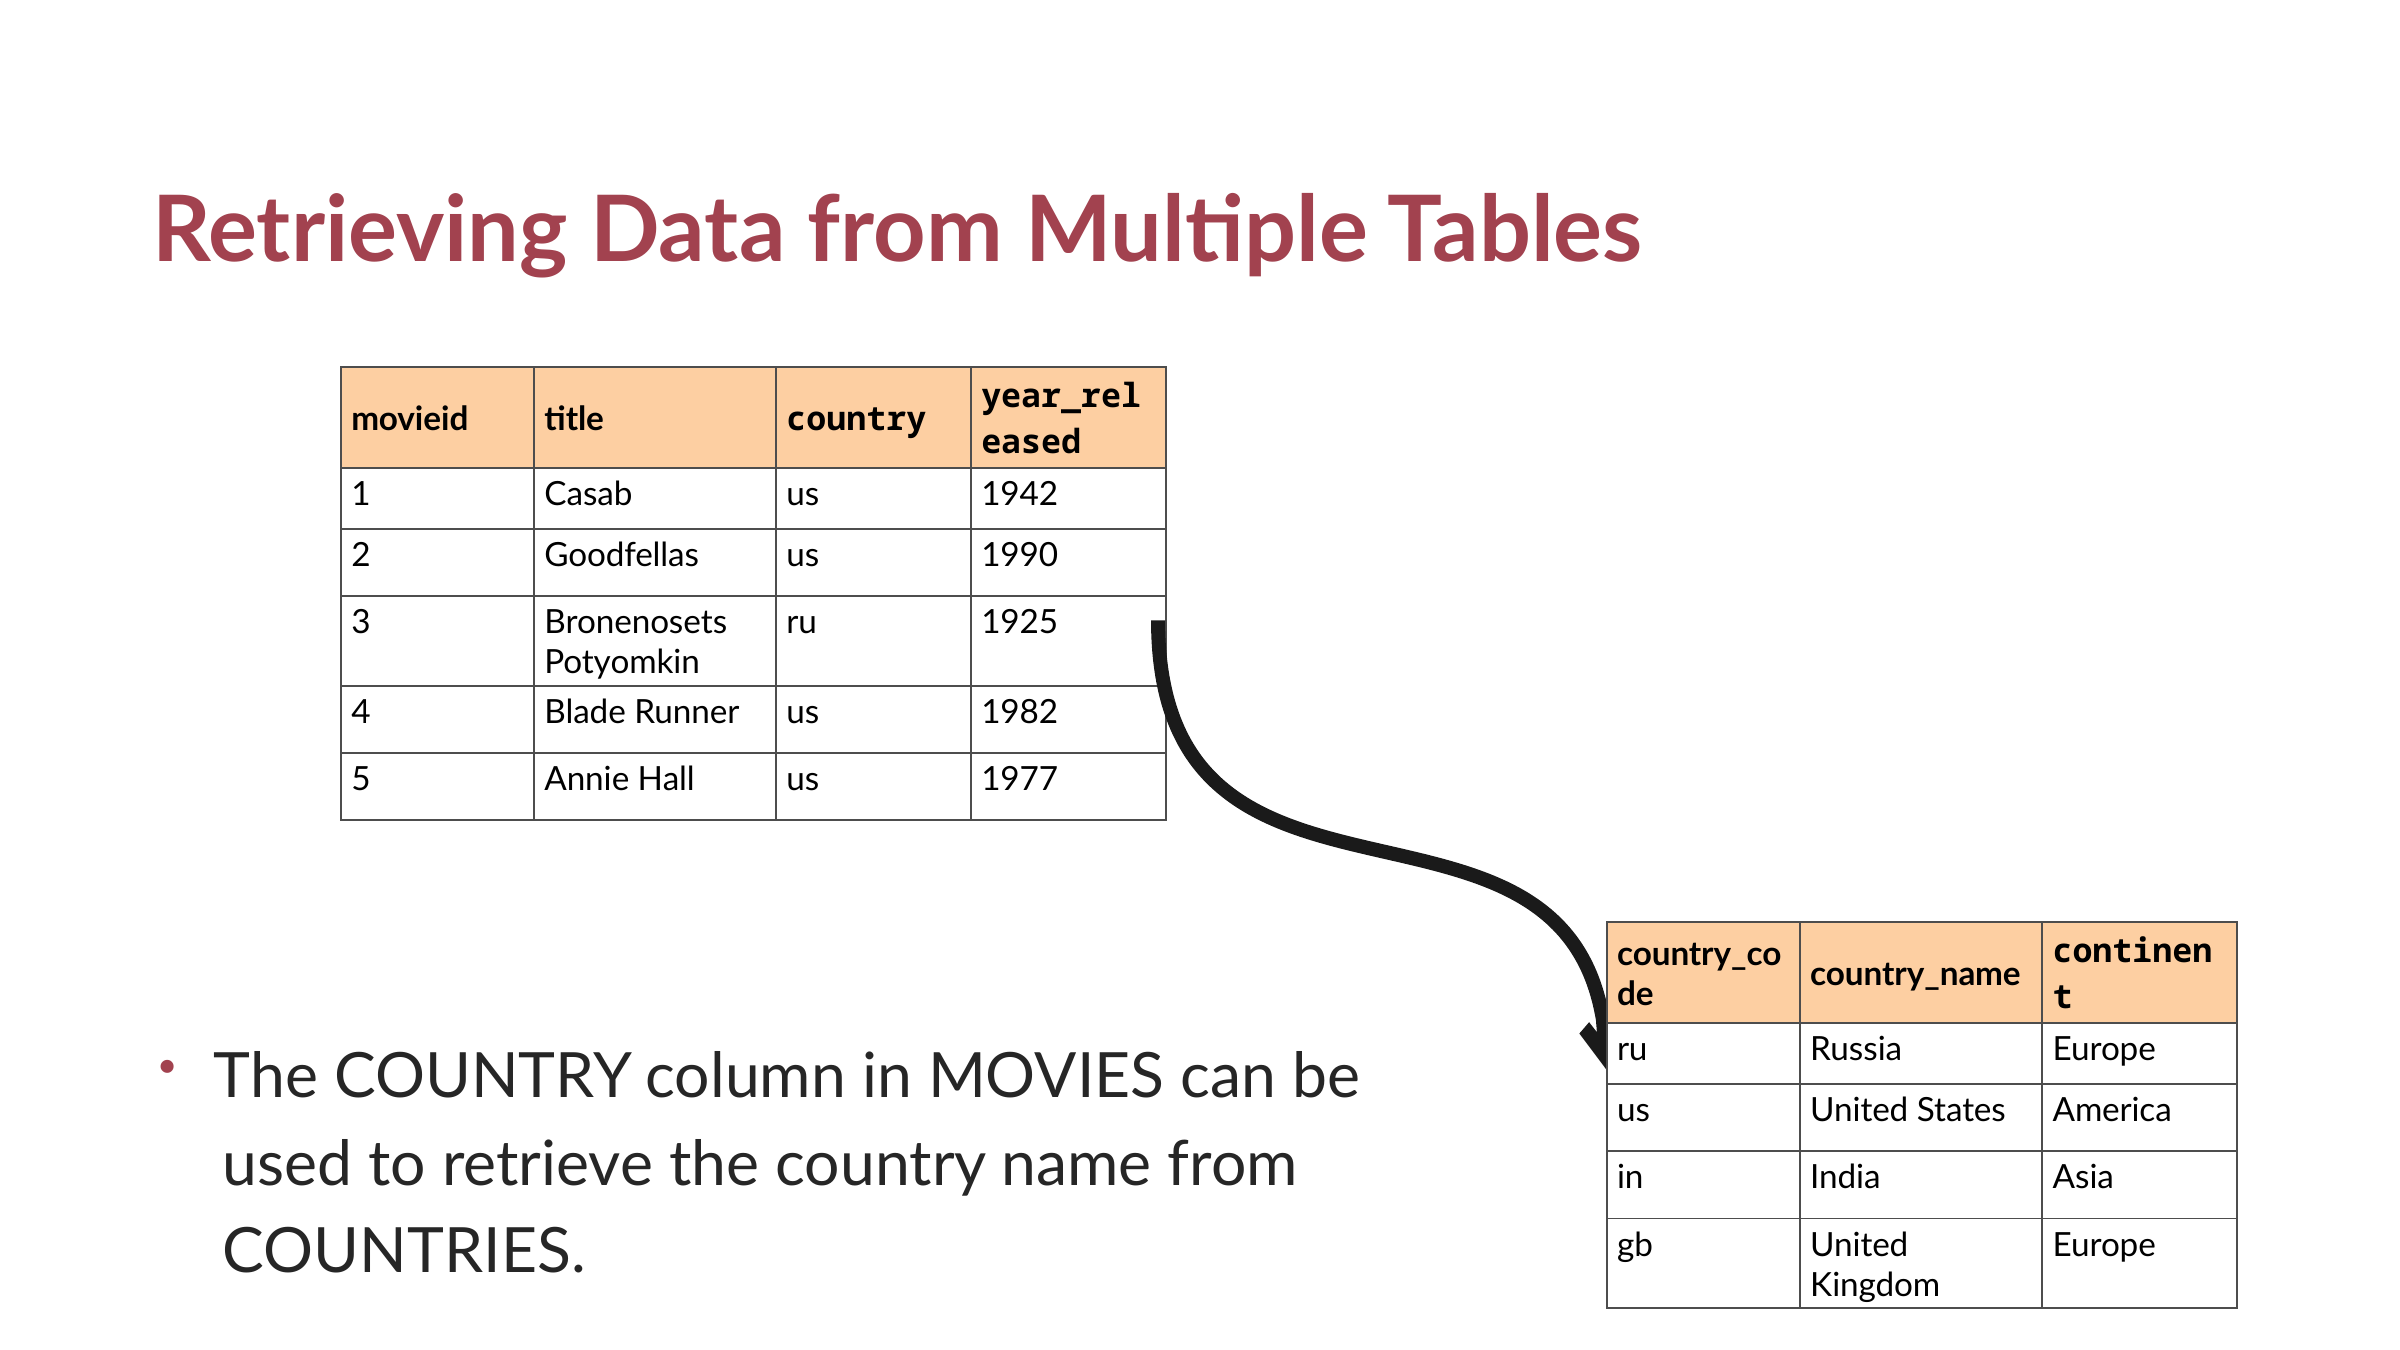

# Retrieving Data from Multiple Tables

The COUNTRY column in MOVIES can be
    used to retrieve the country name from
    COUNTRIES.
| movieid | title | country | year\_released |
| --- | --- | --- | --- |
| 1 | Casab | us | 1942 |
| 2 | Goodfellas | us | 1990 |
| 3 | Bronenosets Potyomkin | ru | 1925 |
| 4 | Blade Runner | us | 1982 |
| 5 | Annie Hall | us | 1977 |

| country\_code | country\_name | continent |
| --- | --- | --- |
| ru | Russia | Europe |
| us | United States | America |
| in | India | Asia |
| gb | United Kingdom | Europe |